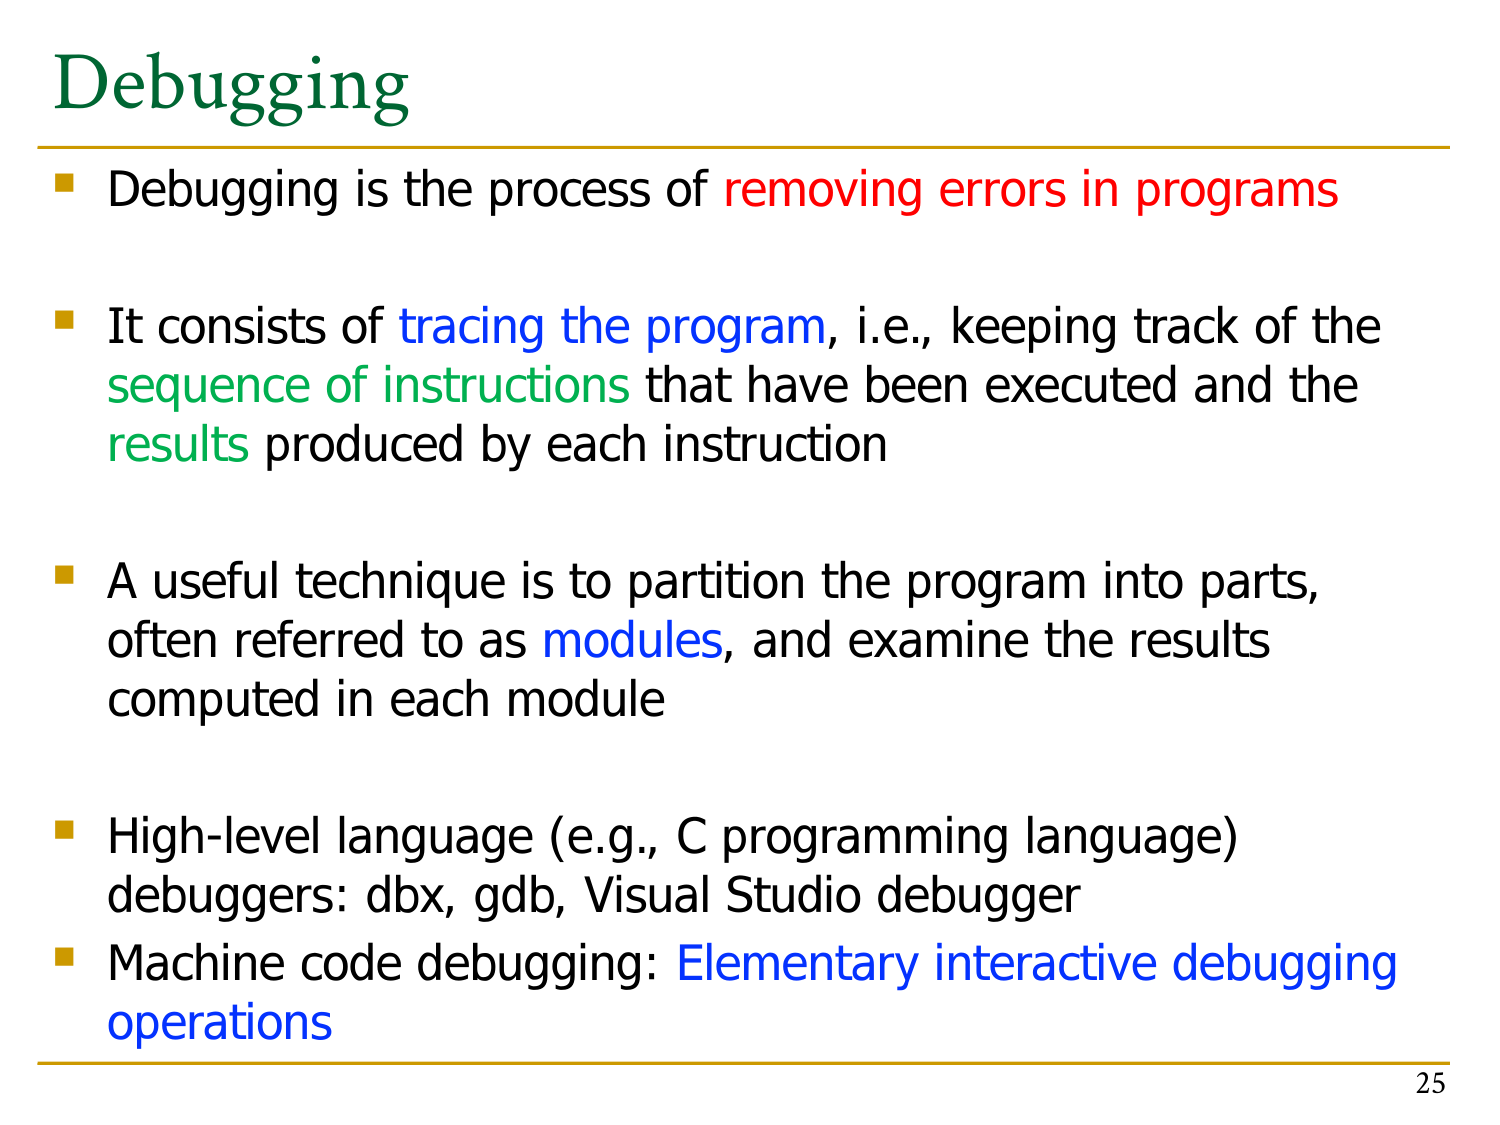

# Debugging
Debugging is the process of removing errors in programs

It consists of tracing the program, i.e., keeping track of the sequence of instructions that have been executed and the results produced by each instruction

A useful technique is to partition the program into parts, often referred to as modules, and examine the results computed in each module

High-level language (e.g., C programming language) debuggers: dbx, gdb, Visual Studio debugger
Machine code debugging: Elementary interactive debugging operations
25